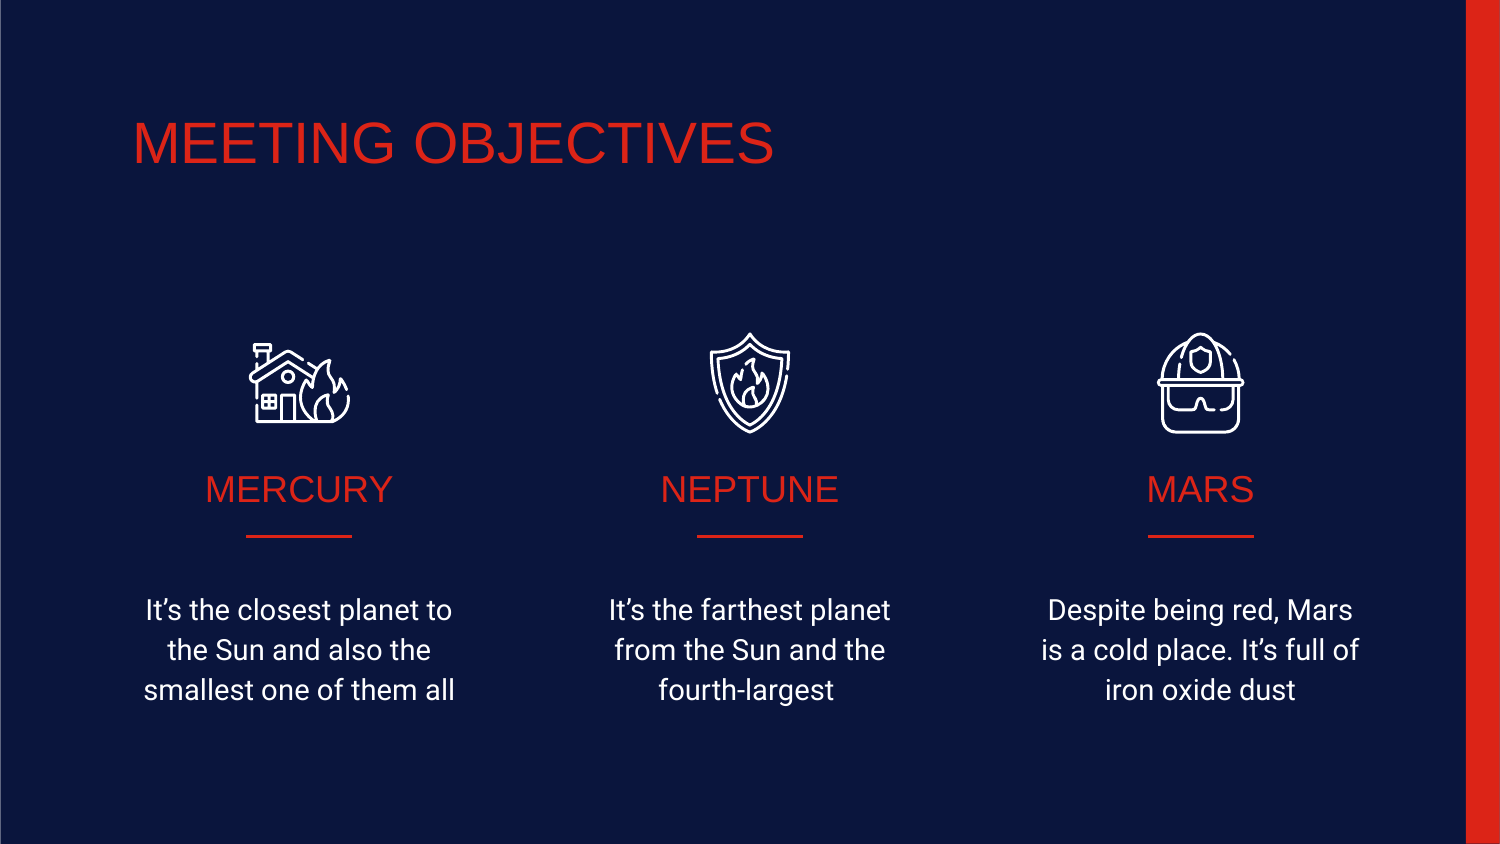

MEETING OBJECTIVES

# MERCURY
NEPTUNE
MARS
It’s the closest planet to the Sun and also the smallest one of them all
It’s the farthest planet from the Sun and the fourth-largest
Despite being red, Mars is a cold place. It’s full of iron oxide dust